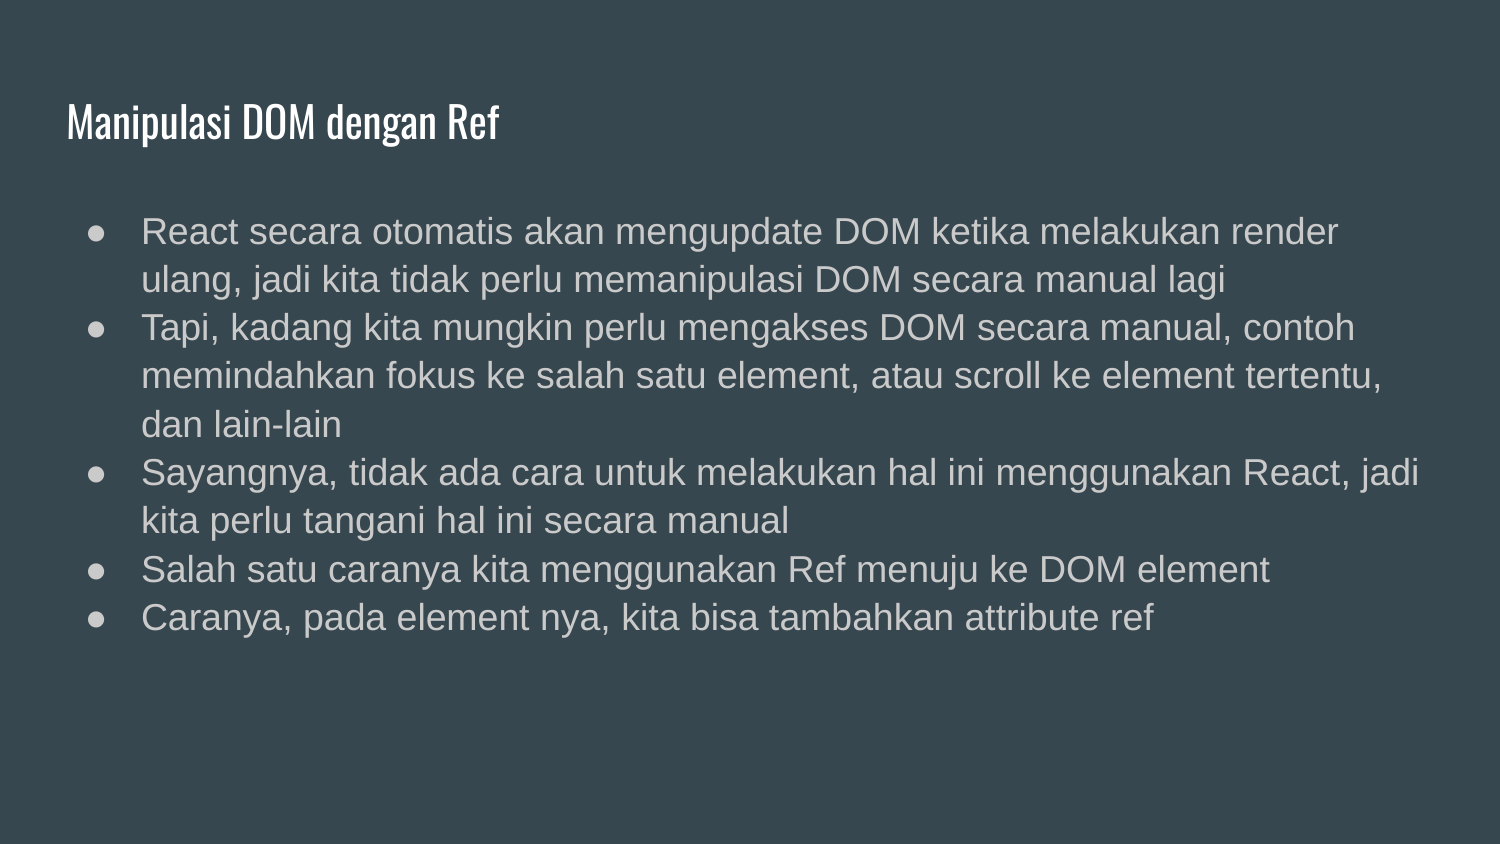

# Manipulasi DOM dengan Ref
React secara otomatis akan mengupdate DOM ketika melakukan render ulang, jadi kita tidak perlu memanipulasi DOM secara manual lagi
Tapi, kadang kita mungkin perlu mengakses DOM secara manual, contoh memindahkan fokus ke salah satu element, atau scroll ke element tertentu, dan lain-lain
Sayangnya, tidak ada cara untuk melakukan hal ini menggunakan React, jadi kita perlu tangani hal ini secara manual
Salah satu caranya kita menggunakan Ref menuju ke DOM element
Caranya, pada element nya, kita bisa tambahkan attribute ref